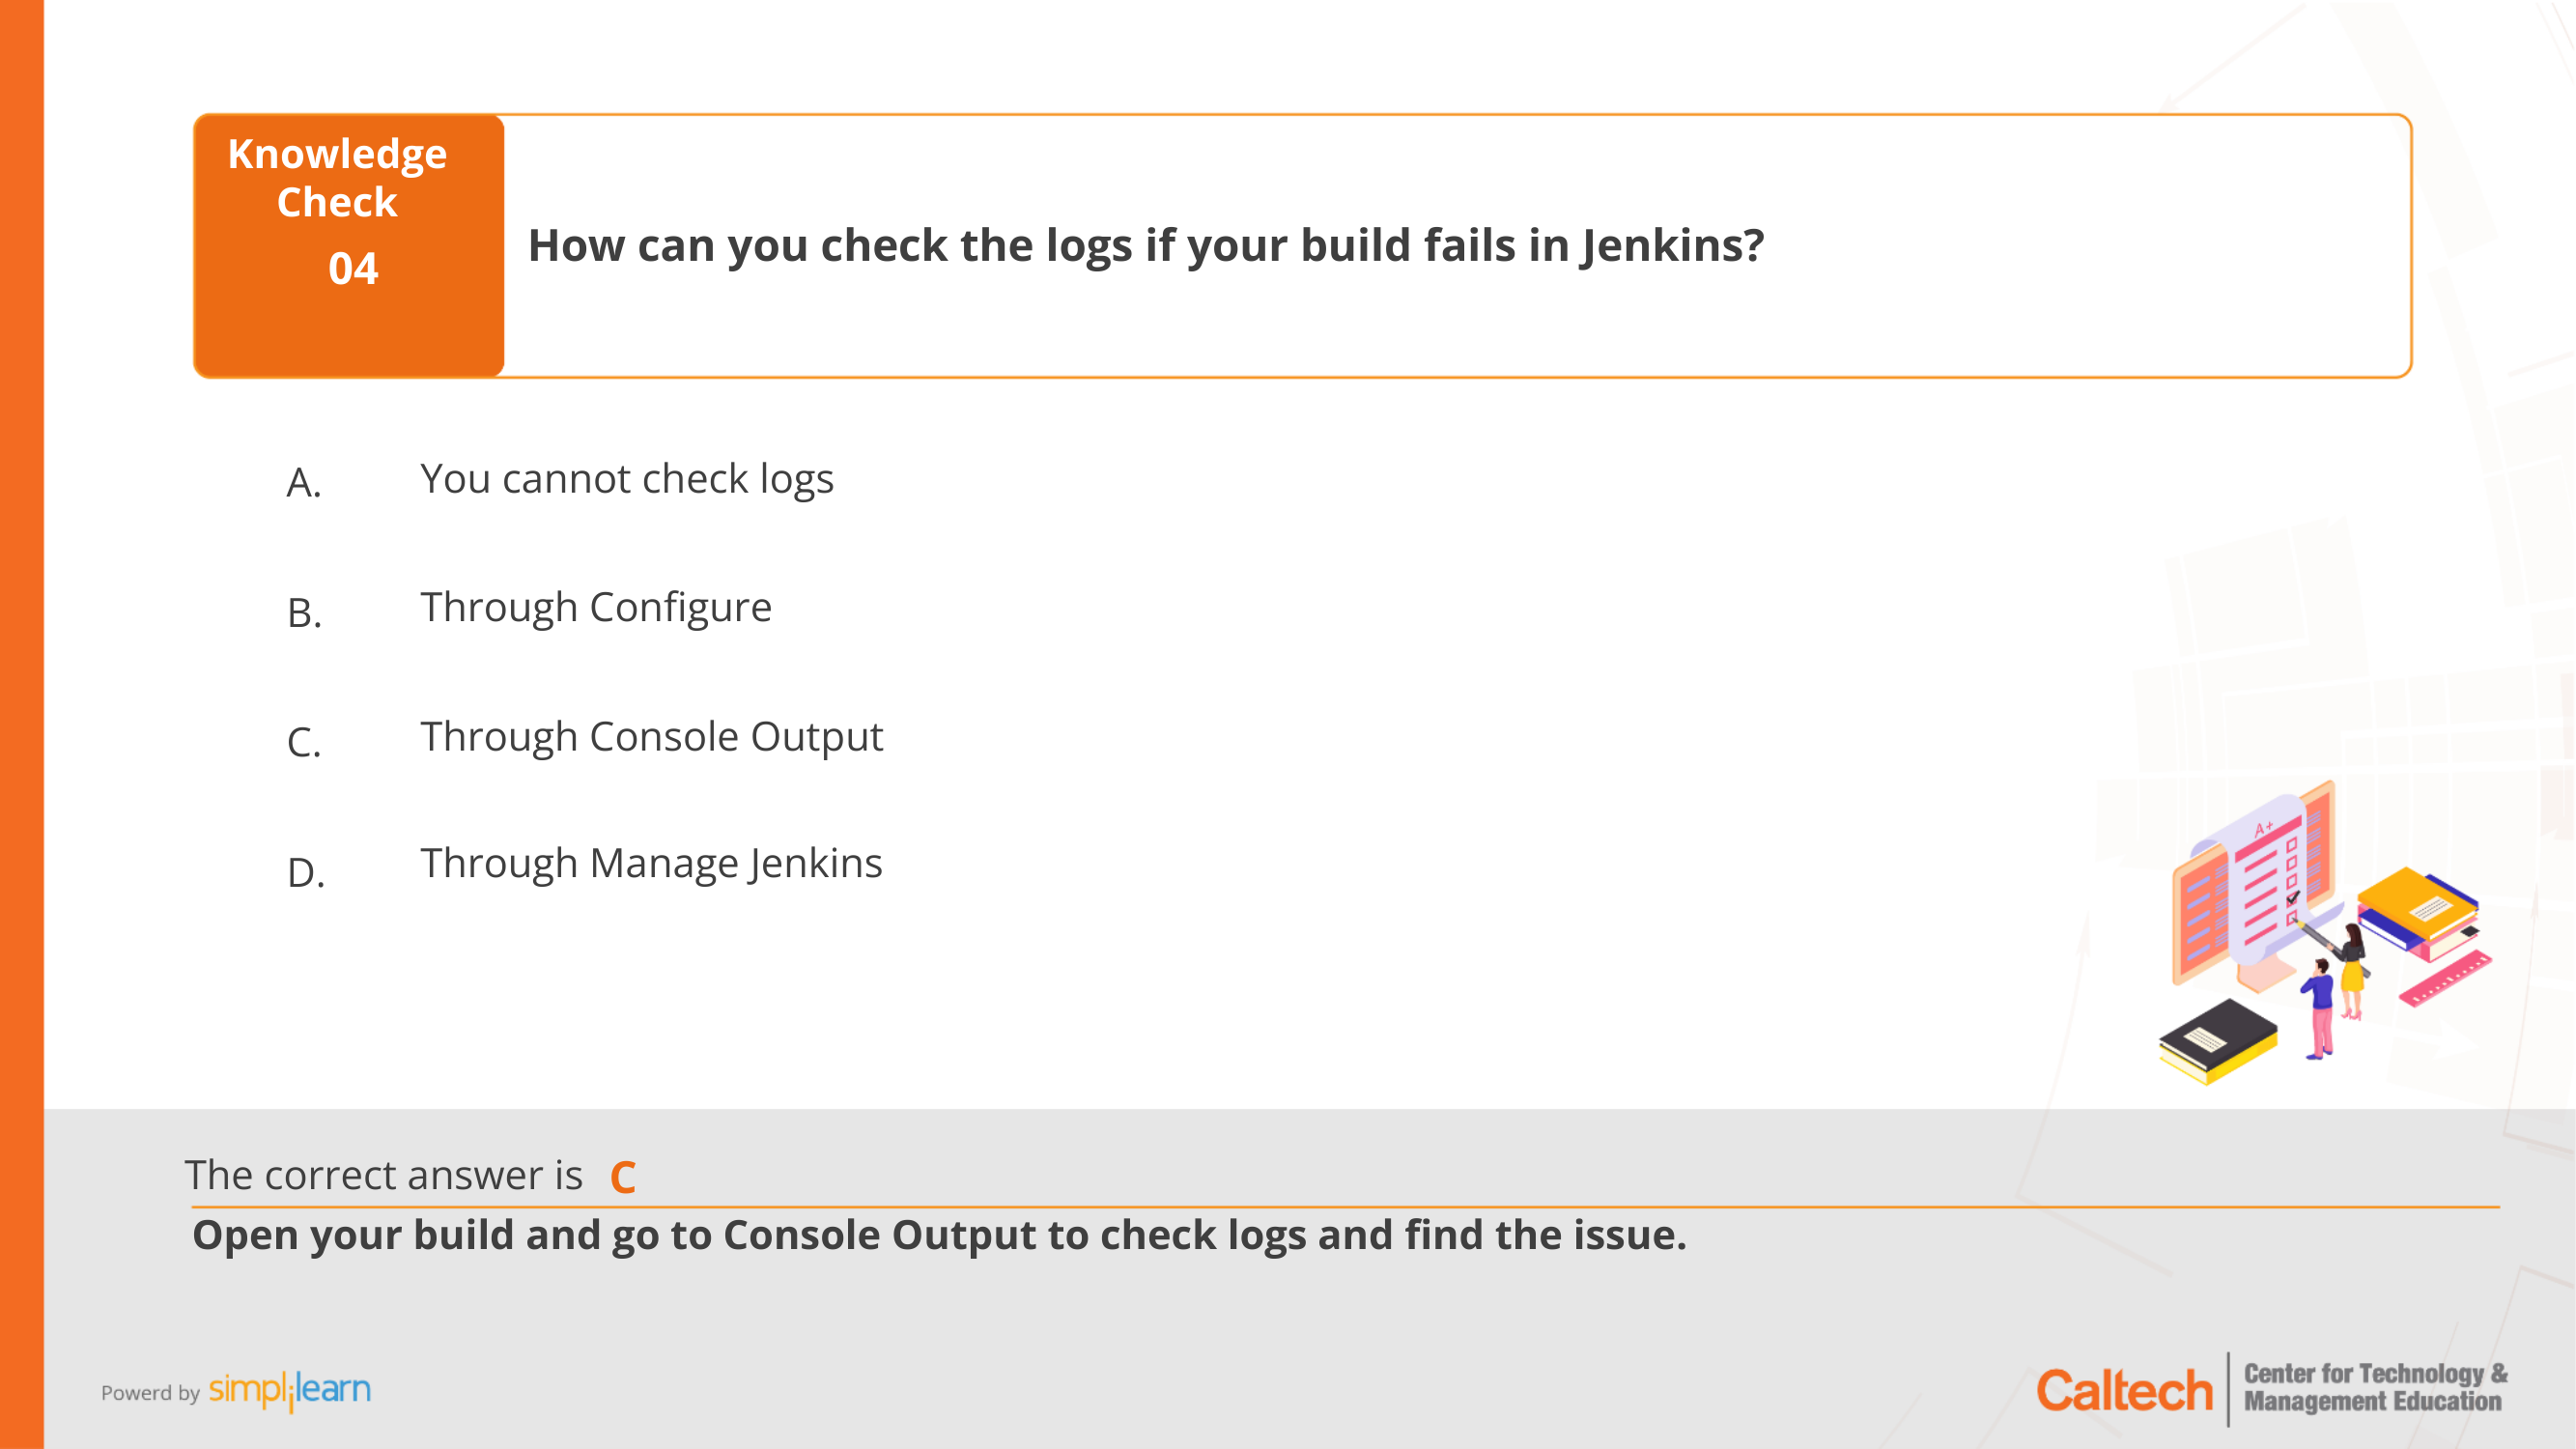

How can you check the logs if your build fails in Jenkins?
04
You cannot check logs
Through Configure
Through Console Output
Through Manage Jenkins
C
Open your build and go to Console Output to check logs and find the issue.